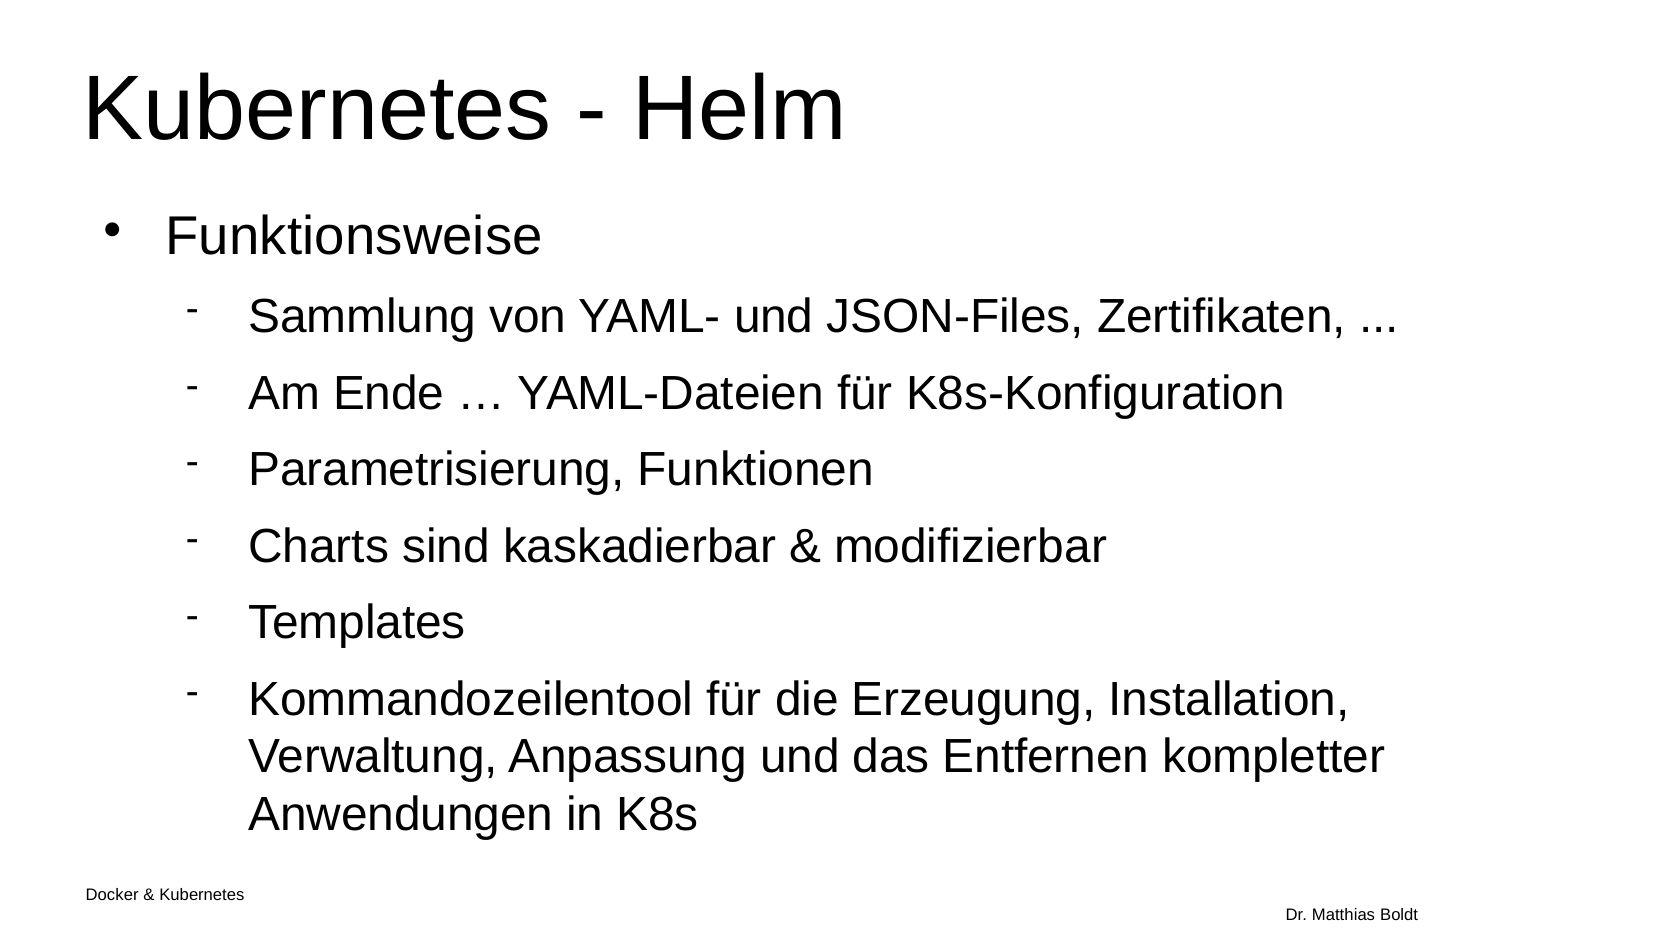

Kubernetes - Helm
Funktionsweise
Sammlung von YAML- und JSON-Files, Zertifikaten, ...
Am Ende … YAML-Dateien für K8s-Konfiguration
Parametrisierung, Funktionen
Charts sind kaskadierbar & modifizierbar
Templates
Kommandozeilentool für die Erzeugung, Installation, Verwaltung, Anpassung und das Entfernen kompletter Anwendungen in K8s
Docker & Kubernetes																Dr. Matthias Boldt